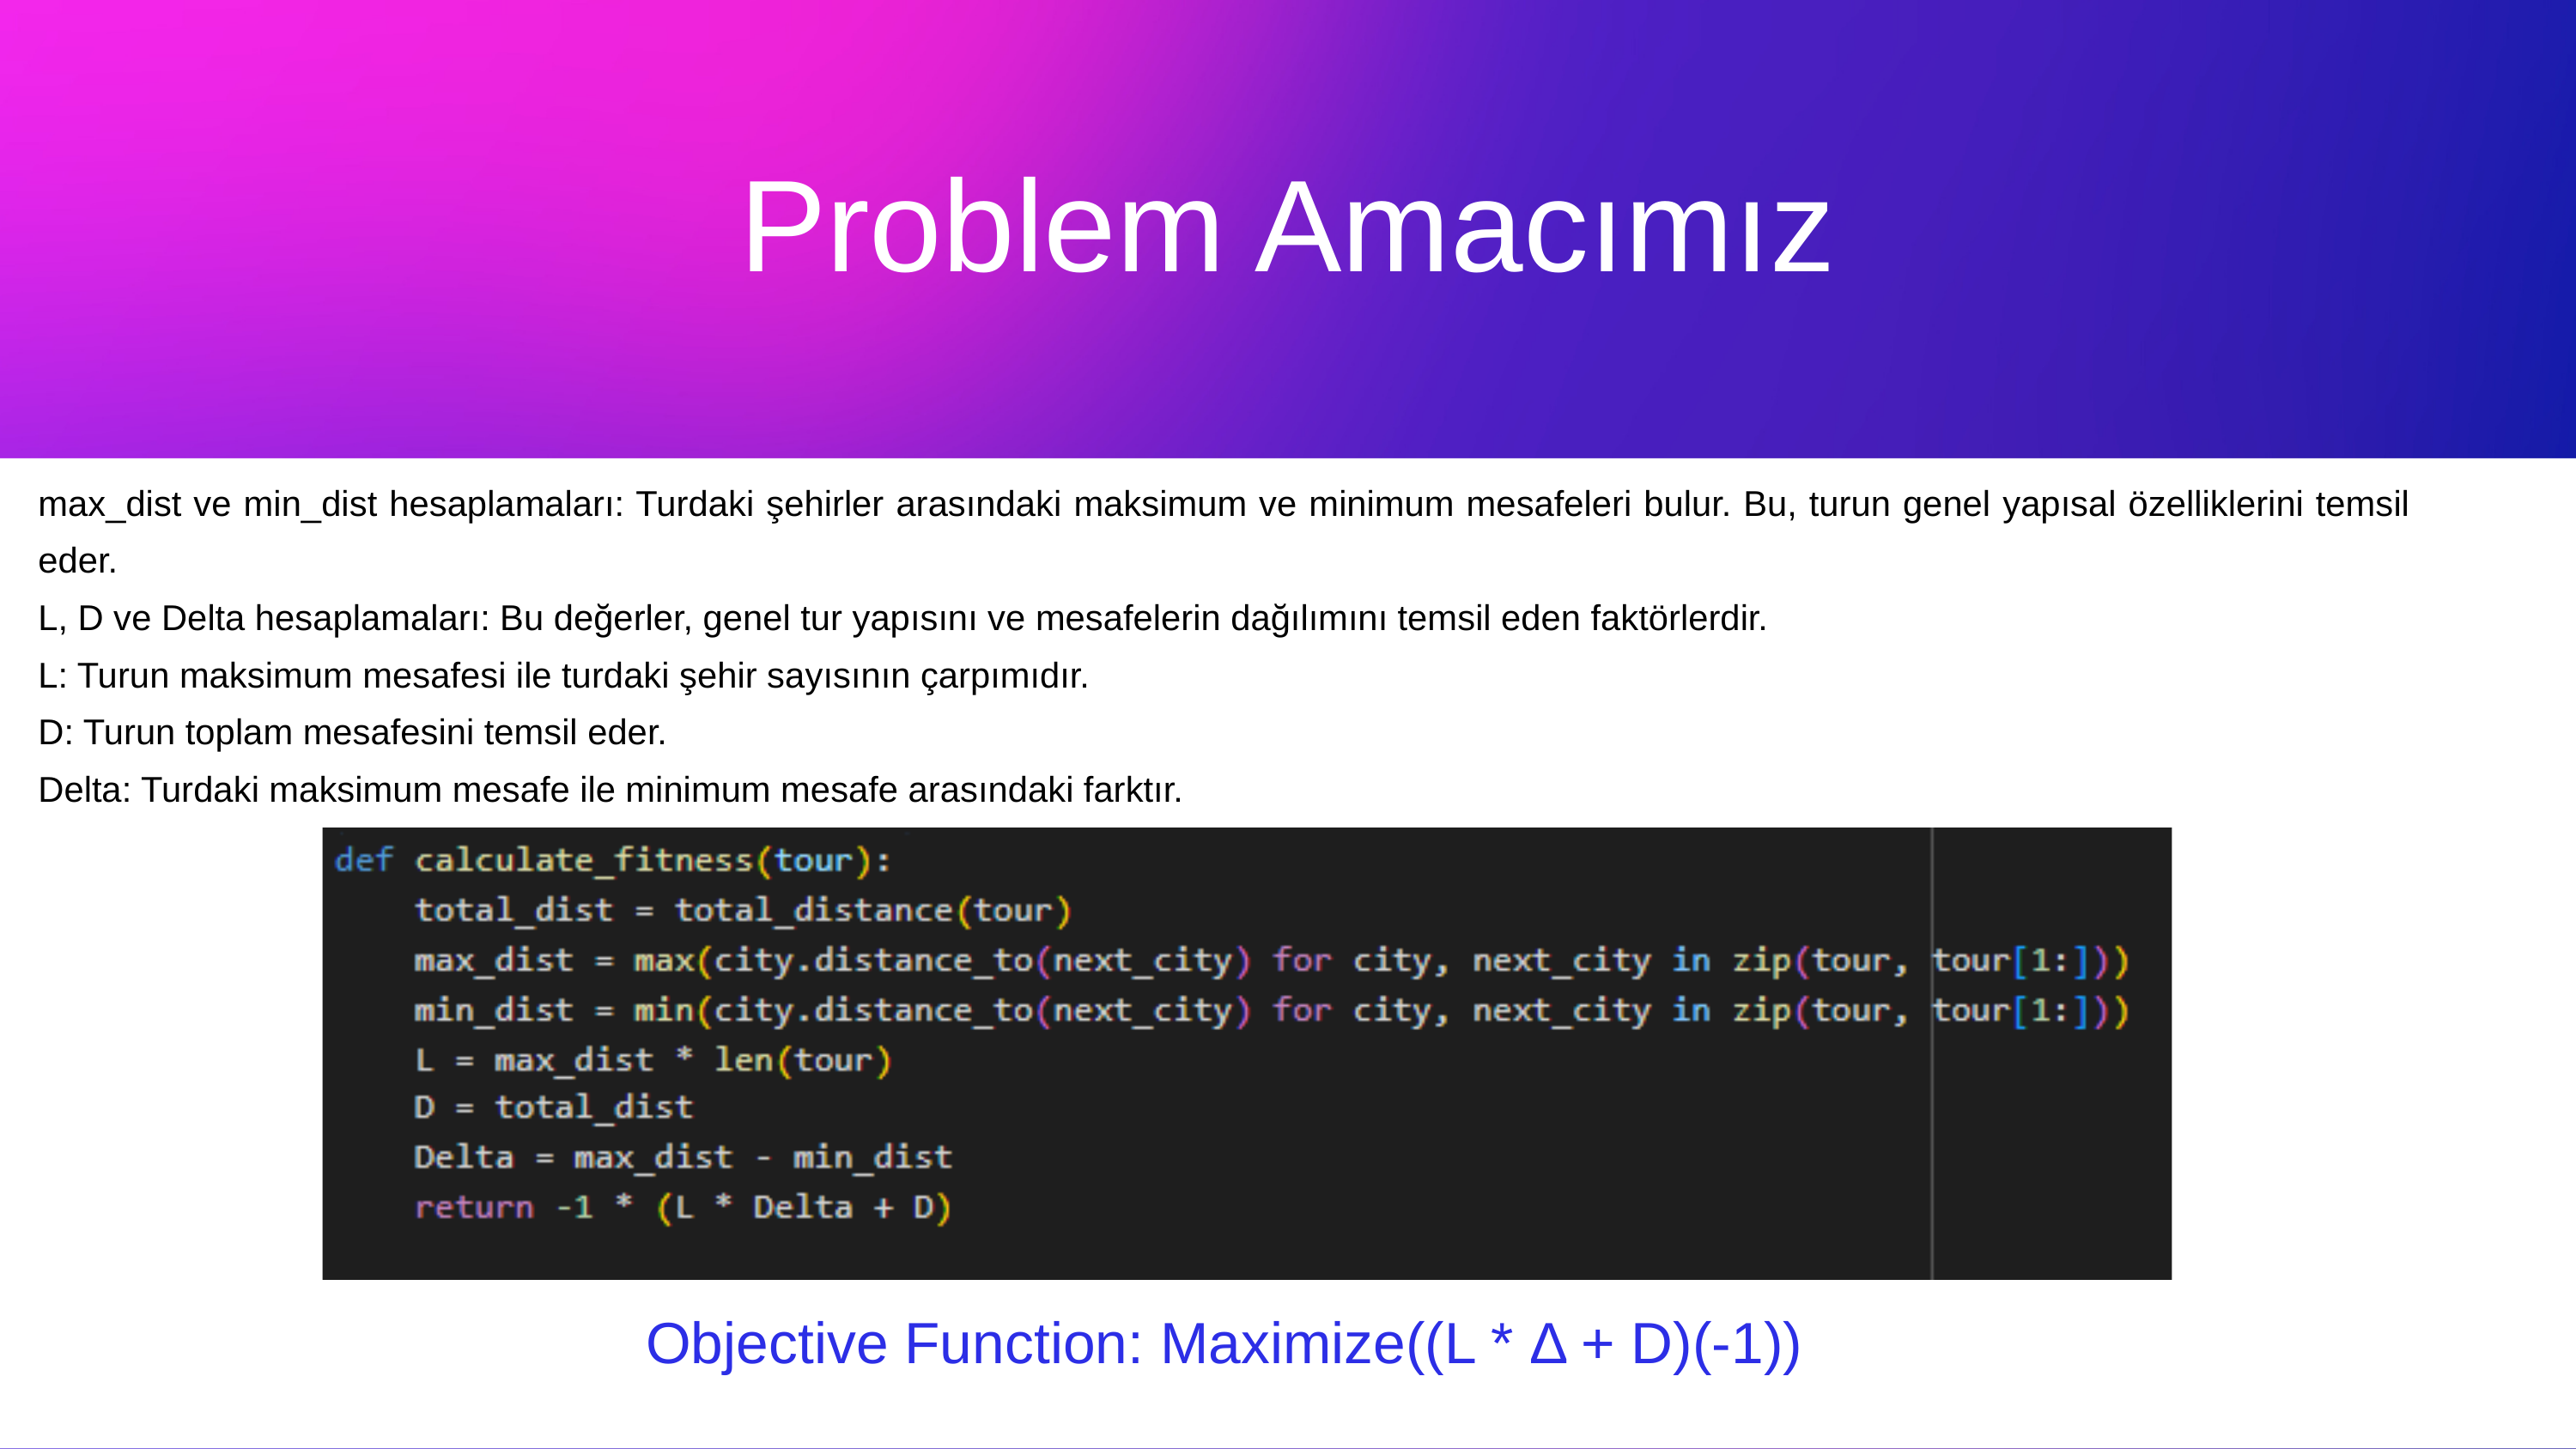

Problem Amacımız

max_dist ve min_dist hesaplamaları: Turdaki şehirler arasındaki maksimum ve minimum mesafeleri bulur. Bu, turun genel yapısal özelliklerini temsil eder.
L, D ve Delta hesaplamaları: Bu değerler, genel tur yapısını ve mesafelerin dağılımını temsil eden faktörlerdir.
L: Turun maksimum mesafesi ile turdaki şehir sayısının çarpımıdır.
D: Turun toplam mesafesini temsil eder.
Delta: Turdaki maksimum mesafe ile minimum mesafe arasındaki farktır.

Objective Function: Maximize((L * Δ + D)(-1))